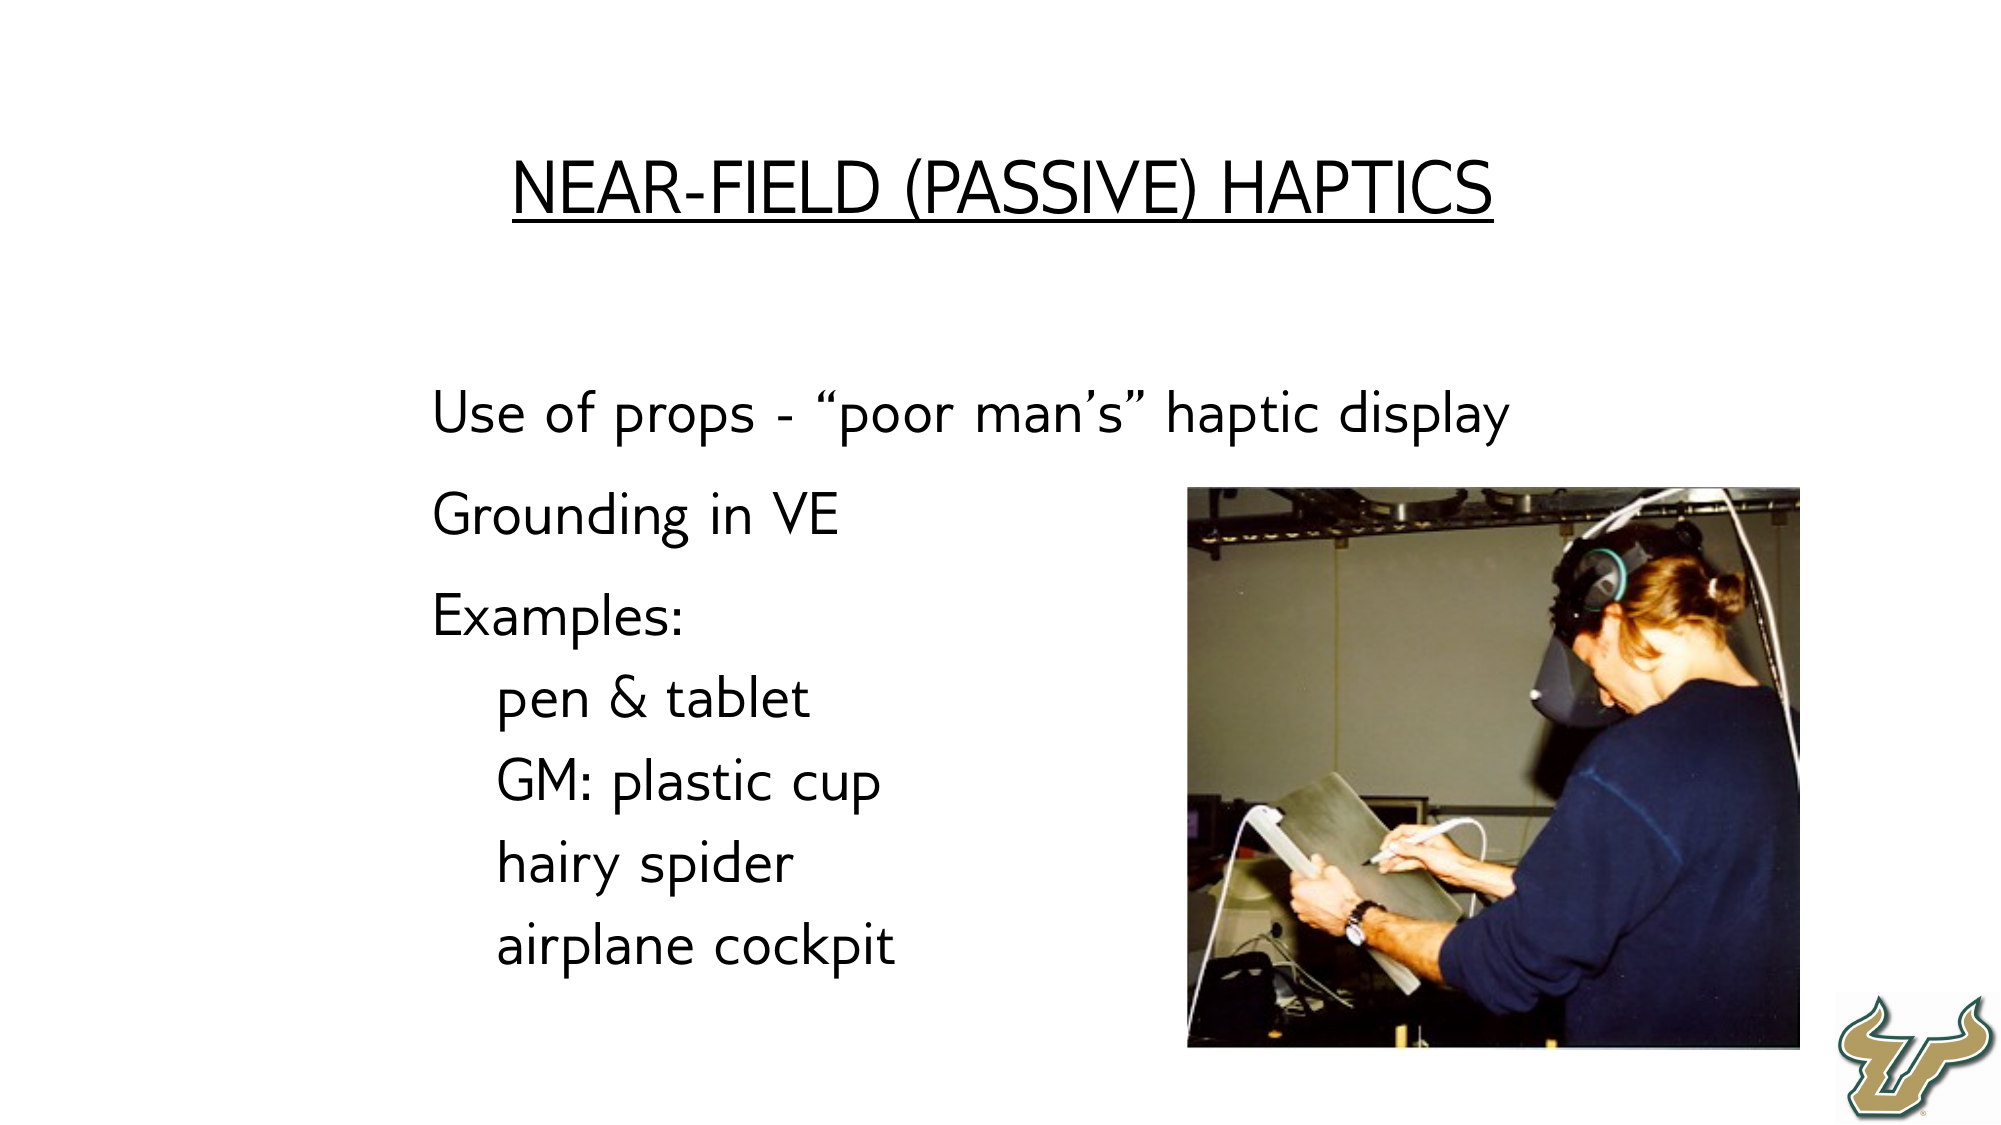

Near-field (passive) haptics

Use of props - “poor man’s” haptic display
Grounding in VE
Examples:
pen & tablet
GM: plastic cup
hairy spider
airplane cockpit